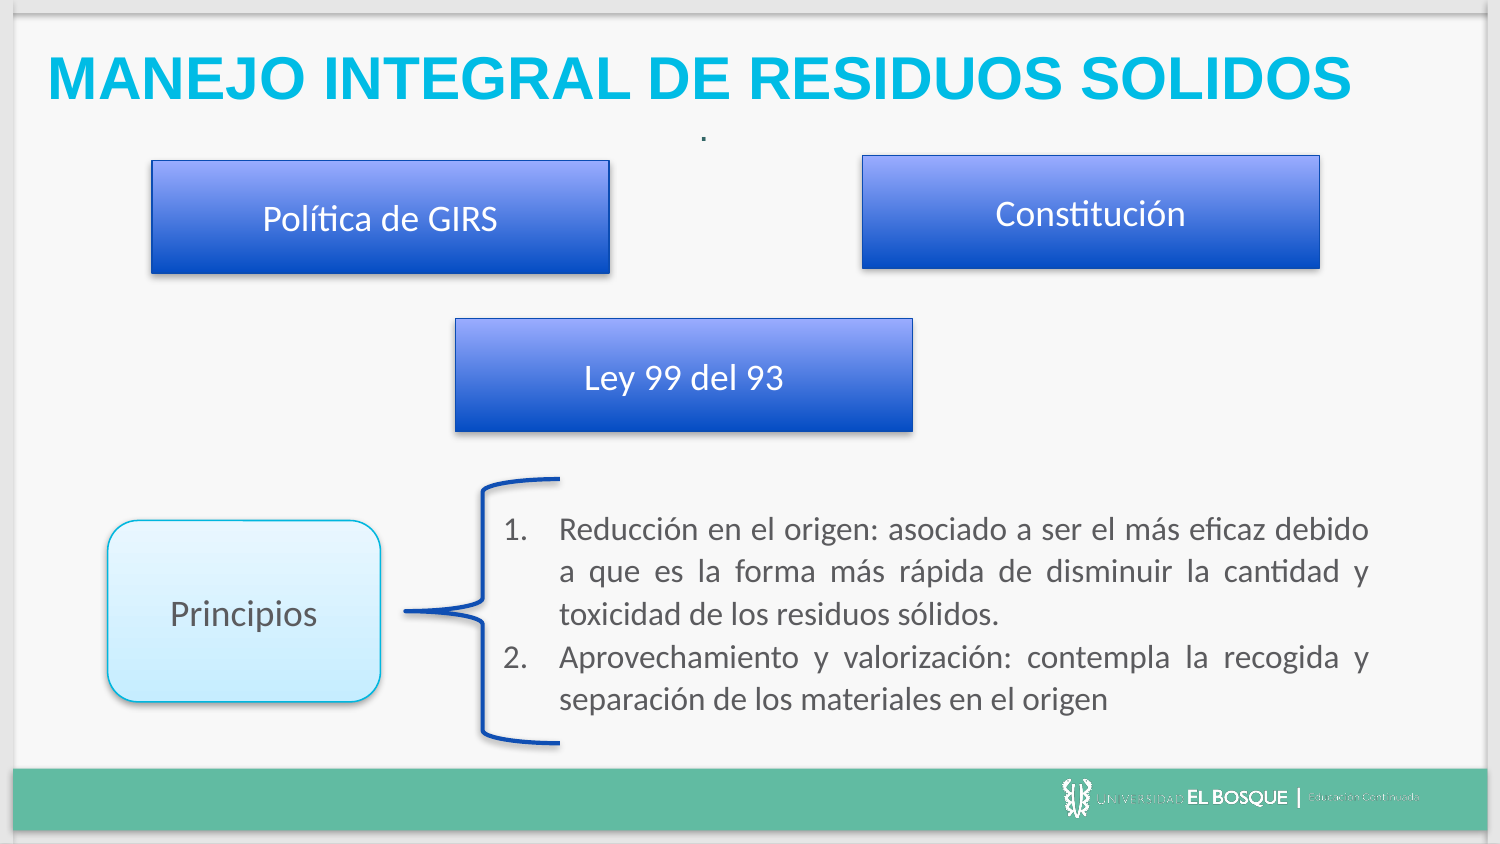

# MANEJO INTEGRAL DE RESIDUOS SOLIDOS
.
Constitución
Política de GIRS
Ley 99 del 93

Reducción en el origen: asociado a ser el más eficaz debido a que es la forma más rápida de disminuir la cantidad y toxicidad de los residuos sólidos.
Aprovechamiento y valorización: contempla la recogida y separación de los materiales en el origen
Principios